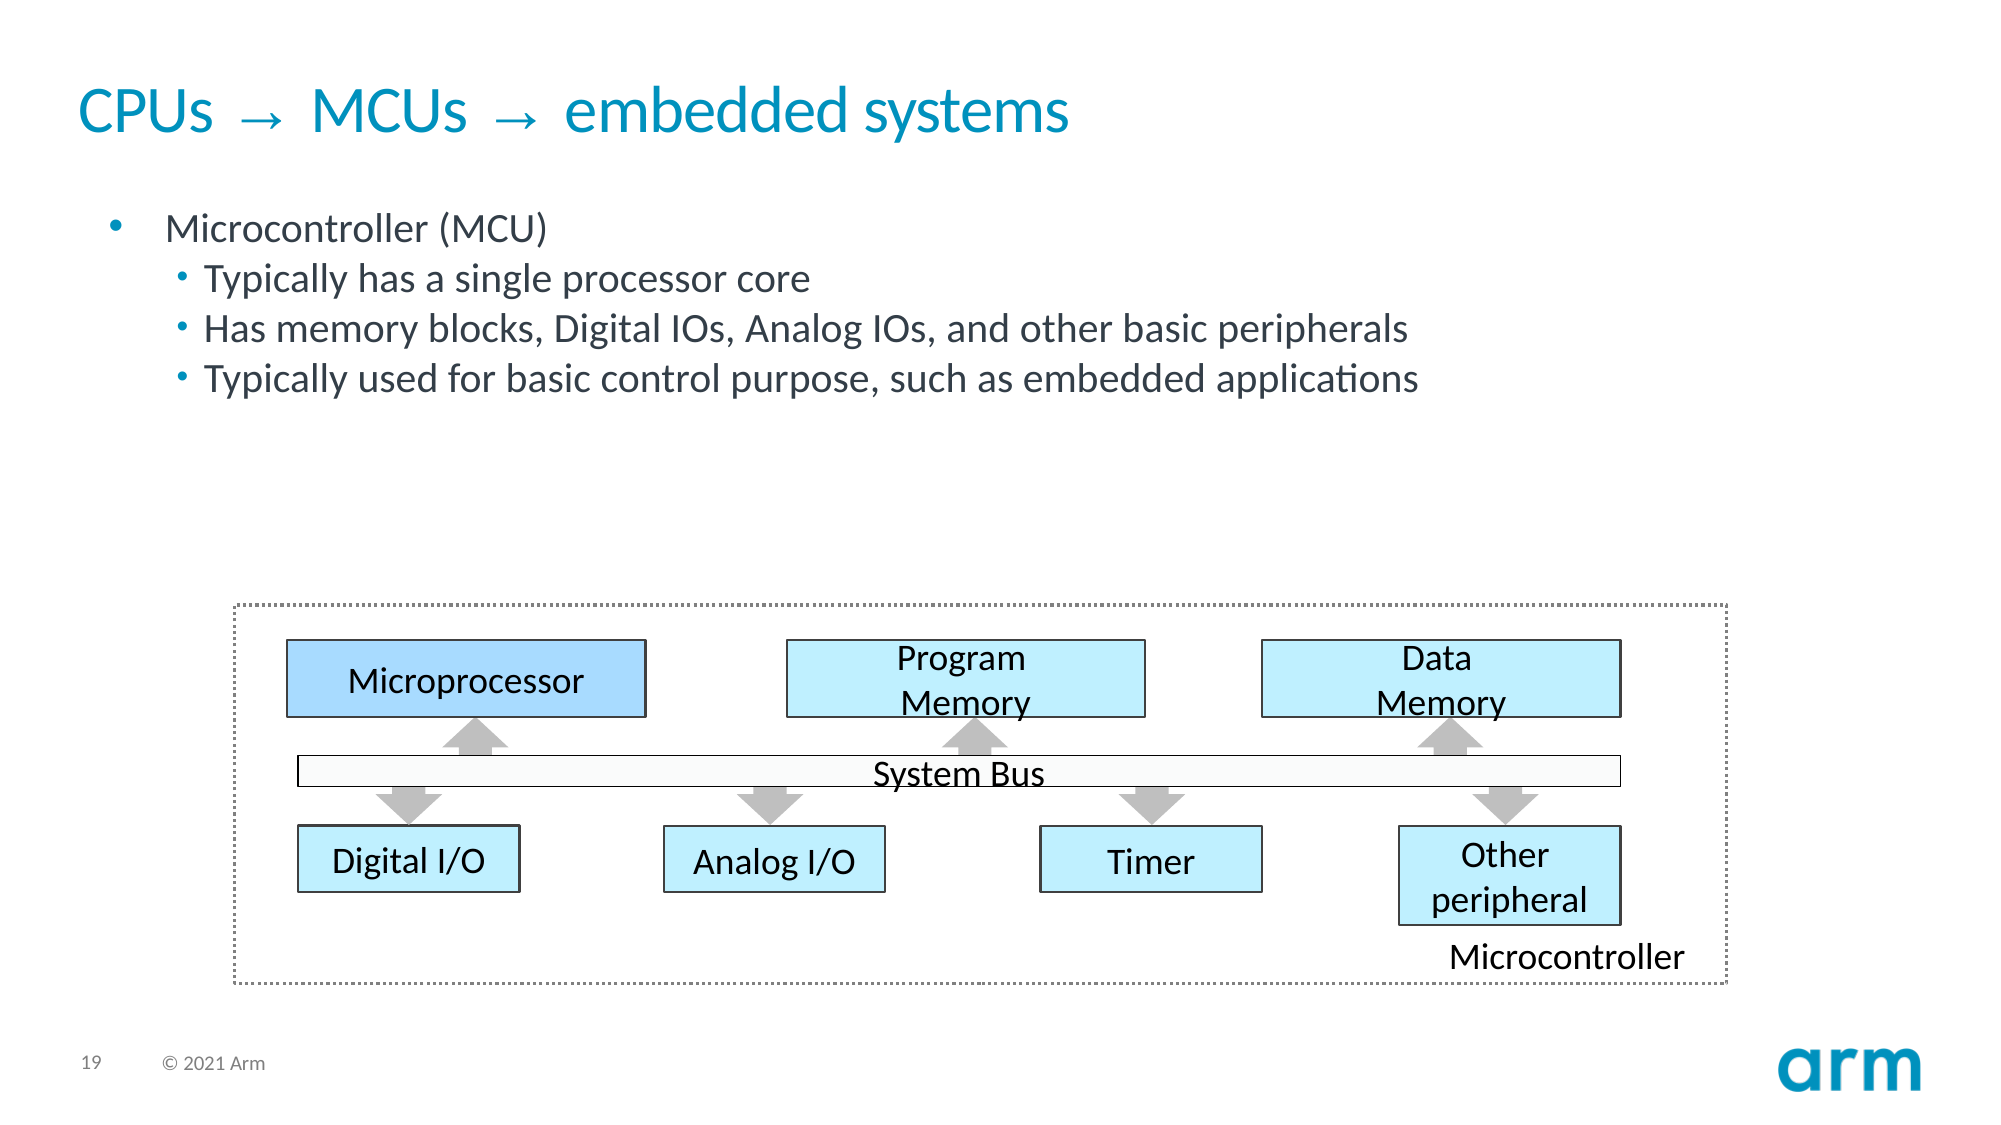

# CPUs → MCUs → embedded systems
Microcontroller (MCU)
Typically has a single processor core
Has memory blocks, Digital IOs, Analog IOs, and other basic peripherals
Typically used for basic control purpose, such as embedded applications

Microprocessor
Program
Memory
Data
Memory

System Bus

Digital I/O
Other
peripheral
Analog I/O
Timer
Microcontroller